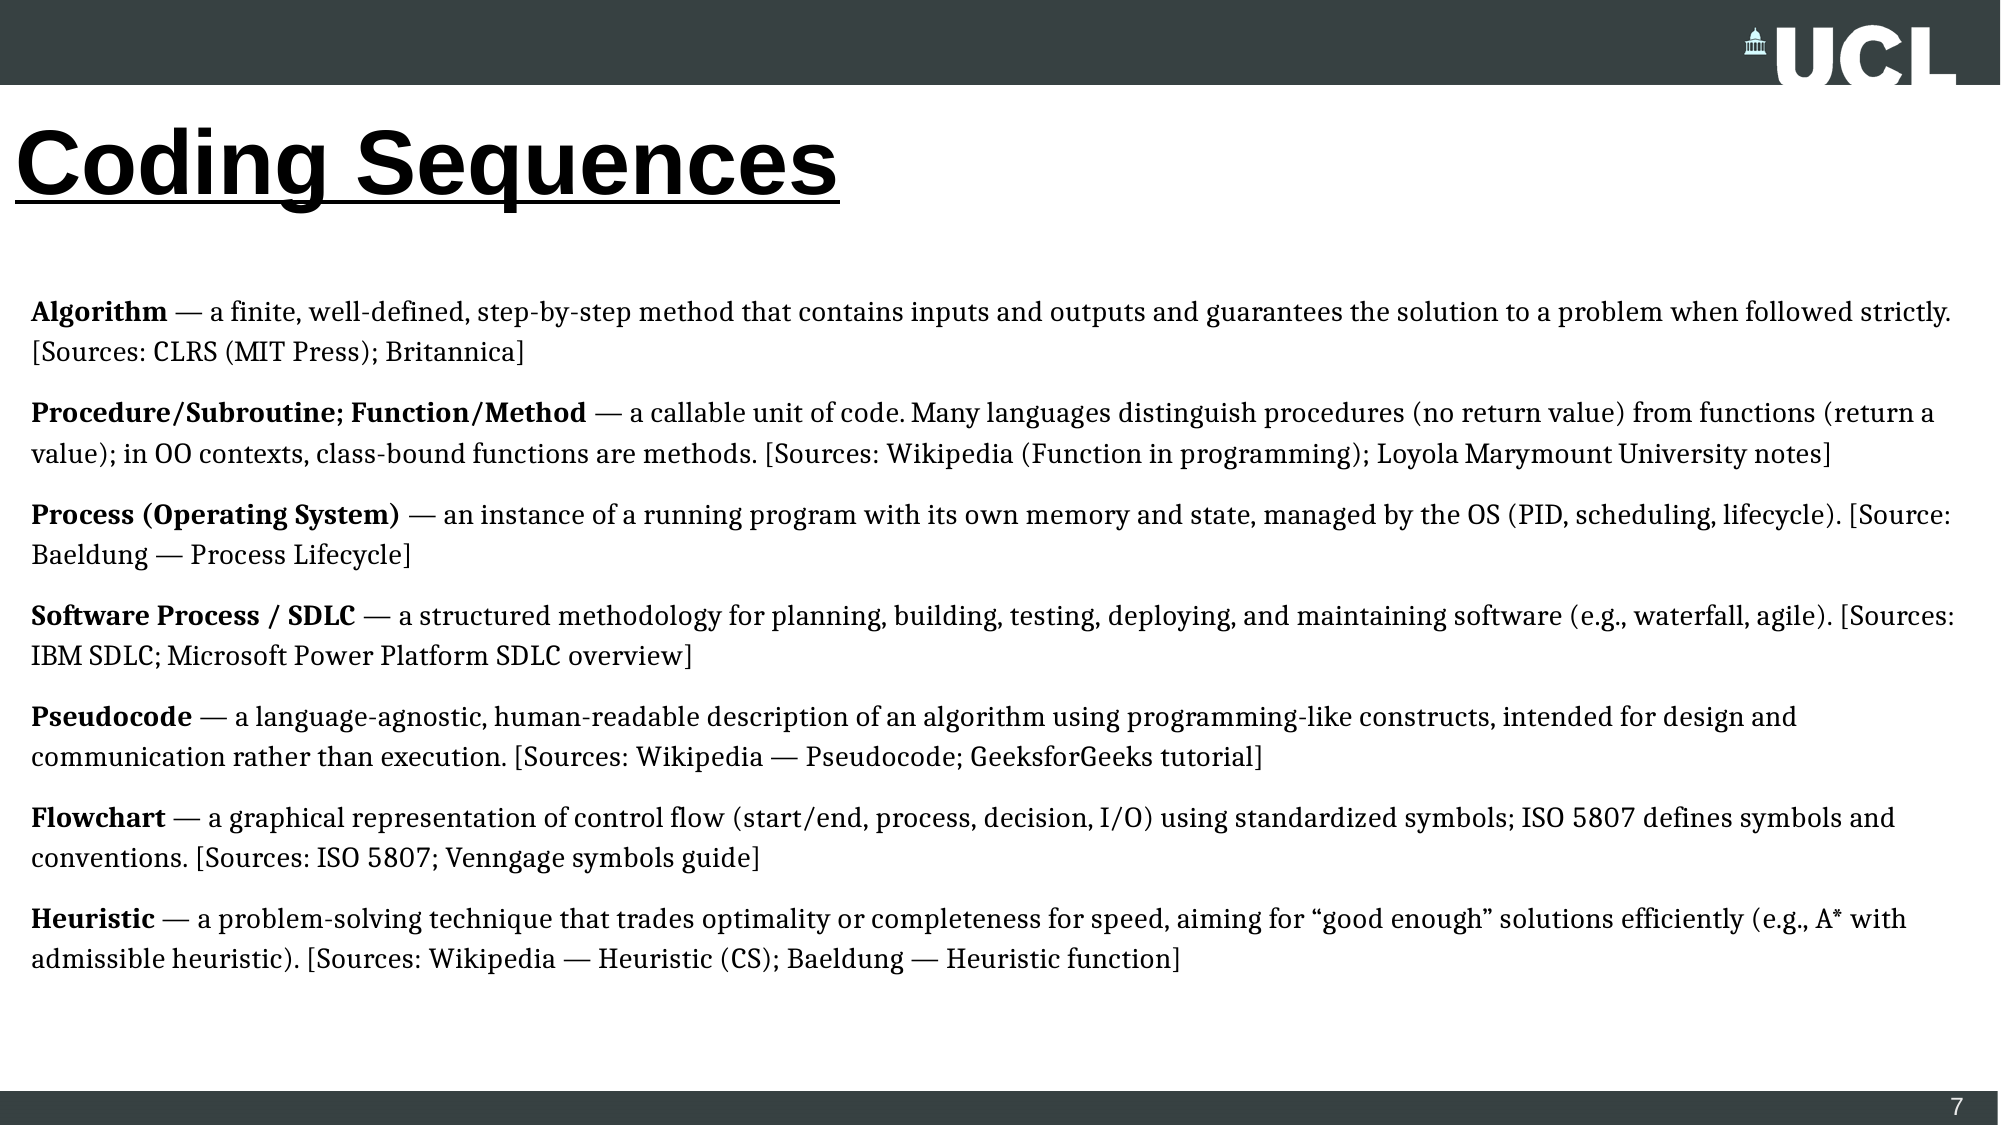

# Coding Sequences
Algorithm — a finite, well-defined, step-by-step method that contains inputs and outputs and guarantees the solution to a problem when followed strictly. [Sources: CLRS (MIT Press); Britannica]
Procedure/Subroutine; Function/Method — a callable unit of code. Many languages distinguish procedures (no return value) from functions (return a value); in OO contexts, class-bound functions are methods. [Sources: Wikipedia (Function in programming); Loyola Marymount University notes]
Process (Operating System) — an instance of a running program with its own memory and state, managed by the OS (PID, scheduling, lifecycle). [Source: Baeldung — Process Lifecycle]
Software Process / SDLC — a structured methodology for planning, building, testing, deploying, and maintaining software (e.g., waterfall, agile). [Sources: IBM SDLC; Microsoft Power Platform SDLC overview]
Pseudocode — a language-agnostic, human-readable description of an algorithm using programming-like constructs, intended for design and communication rather than execution. [Sources: Wikipedia — Pseudocode; GeeksforGeeks tutorial]
Flowchart — a graphical representation of control flow (start/end, process, decision, I/O) using standardized symbols; ISO 5807 defines symbols and conventions. [Sources: ISO 5807; Venngage symbols guide]
Heuristic — a problem-solving technique that trades optimality or completeness for speed, aiming for “good enough” solutions efficiently (e.g., A* with admissible heuristic). [Sources: Wikipedia — Heuristic (CS); Baeldung — Heuristic function]
7